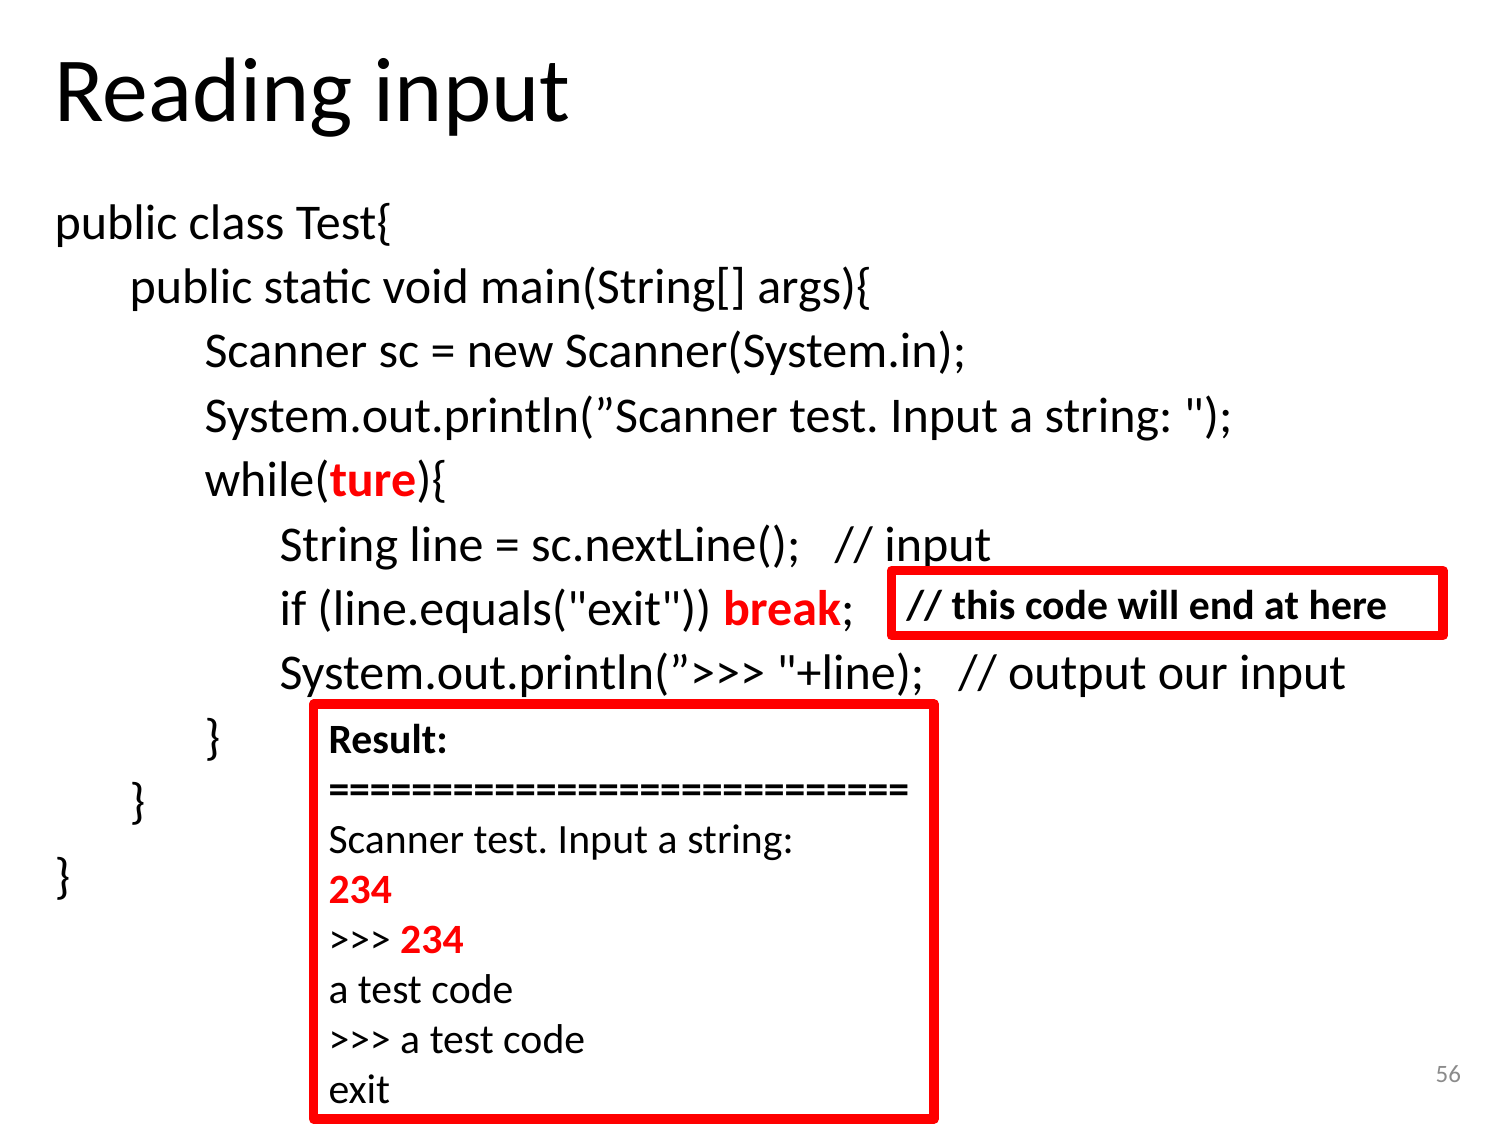

# Reading input
public class Test{
public static void main(String[] args){
Scanner sc = new Scanner(System.in);
System.out.println(”Scanner test. Input a string: ");
while(ture){
String line = sc.nextLine();   // input
if (line.equals("exit")) break;
System.out.println(”>>> "+line);   // output our input
}
}
}
// this code will end at here
Result:
============================
Scanner test. Input a string:
234
>>> 234
a test code
>>> a test code
exit
56